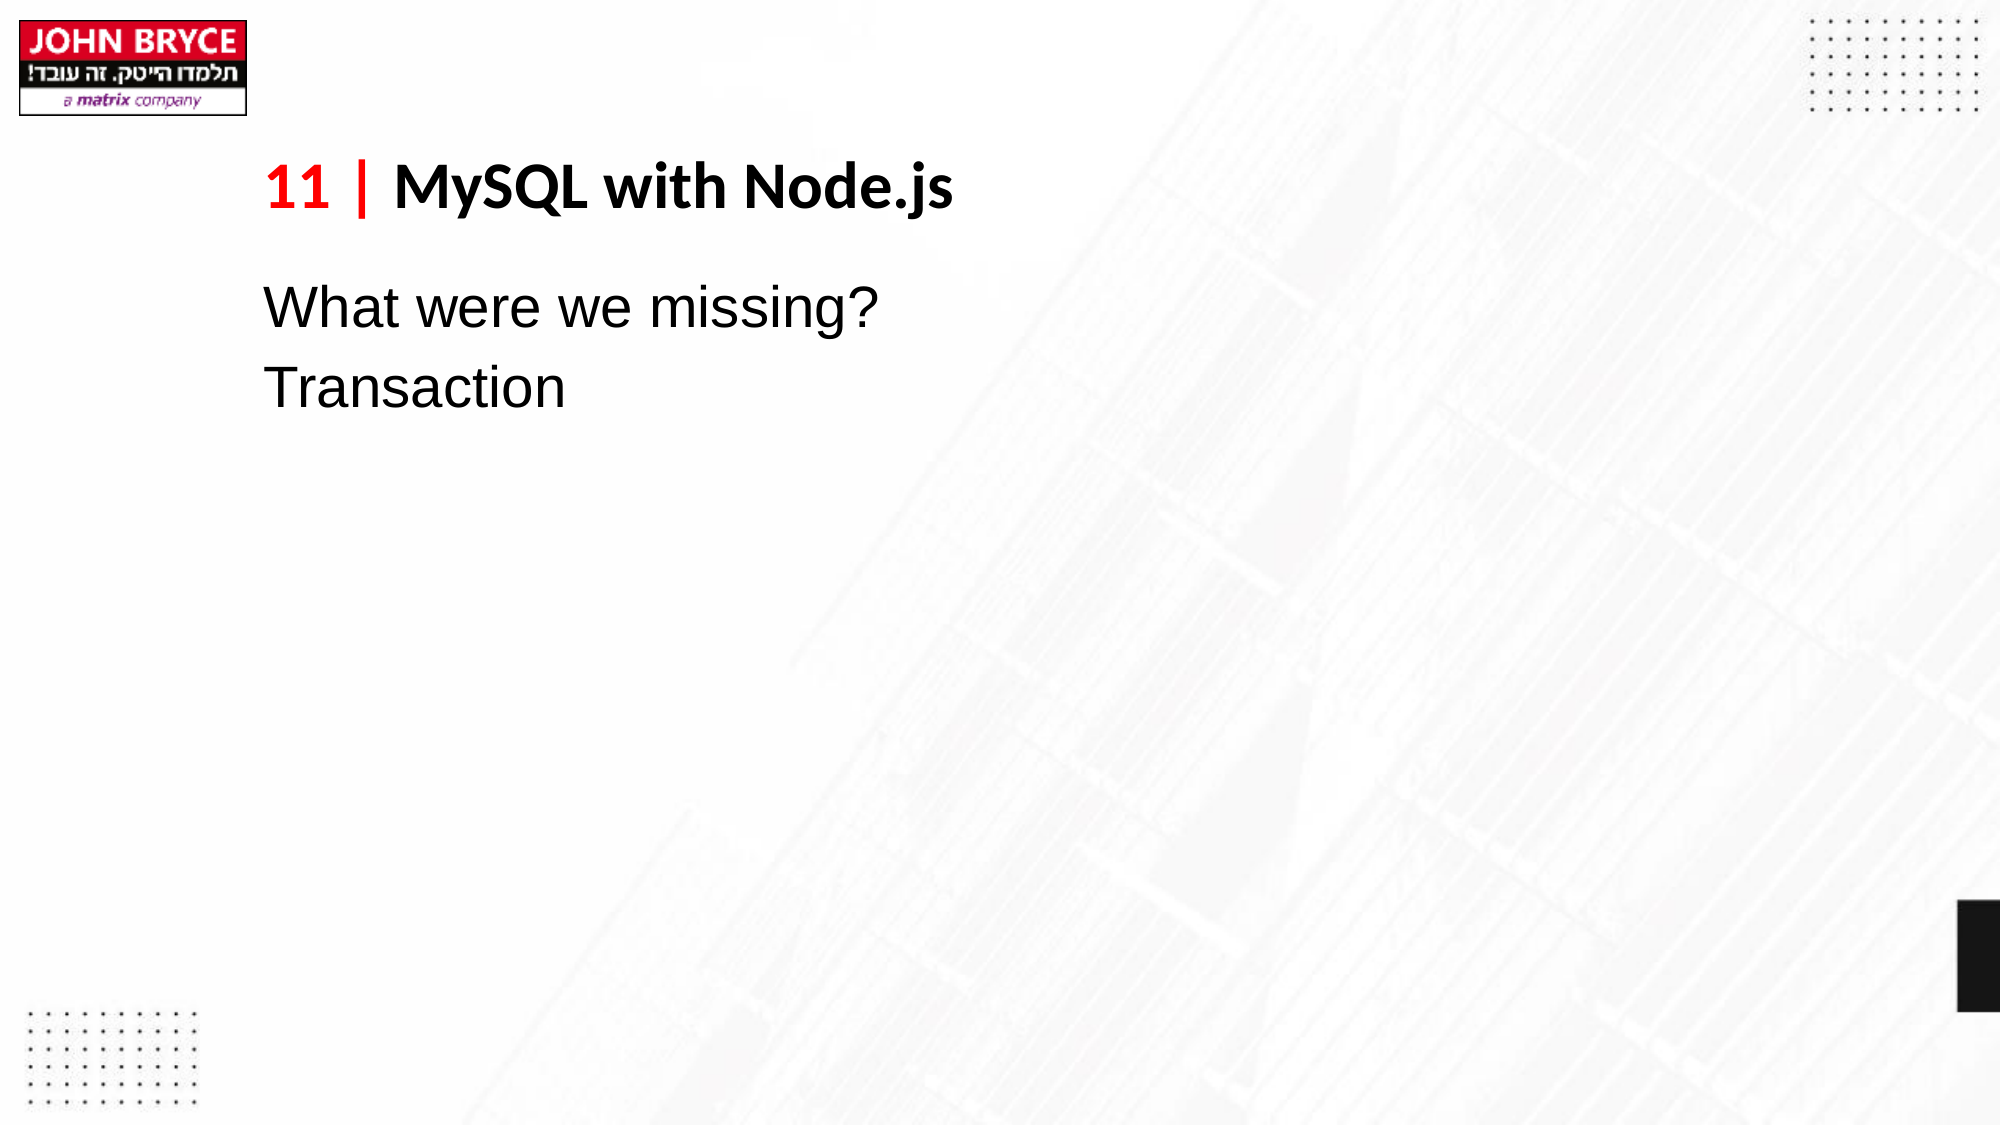

# 11 | MySQL with Node.js

What were we missing?
Transaction